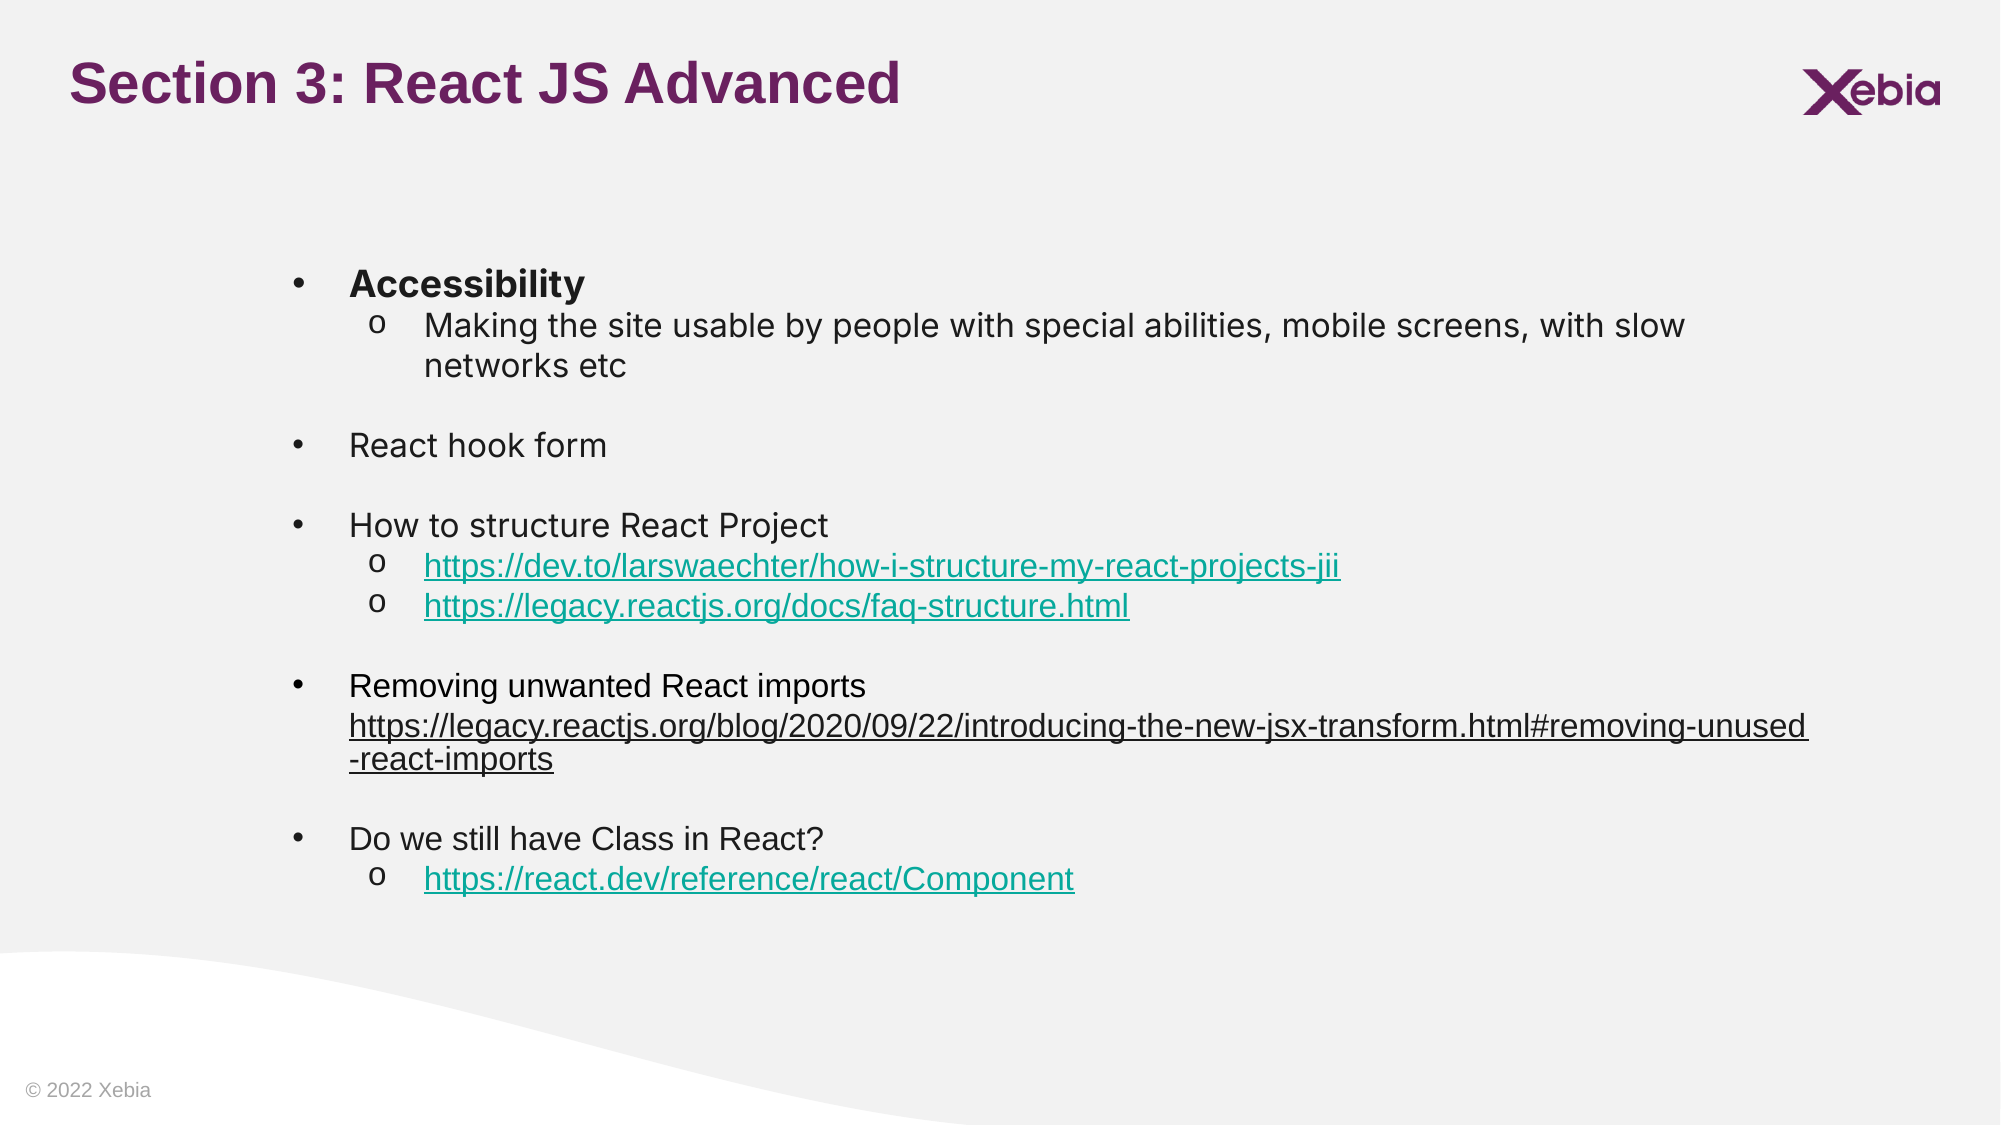

Section 3: React JS Advanced

Accessibility
Making the site usable by people with special abilities, mobile screens, with slow networks etc

React hook form

How to structure React Project
https://dev.to/larswaechter/how-i-structure-my-react-projects-jii
https://legacy.reactjs.org/docs/faq-structure.html

Removing unwanted React imports
https://legacy.reactjs.org/blog/2020/09/22/introducing-the-new-jsx-transform.html#removing-unused-react-imports

Do we still have Class in React?
https://react.dev/reference/react/Component